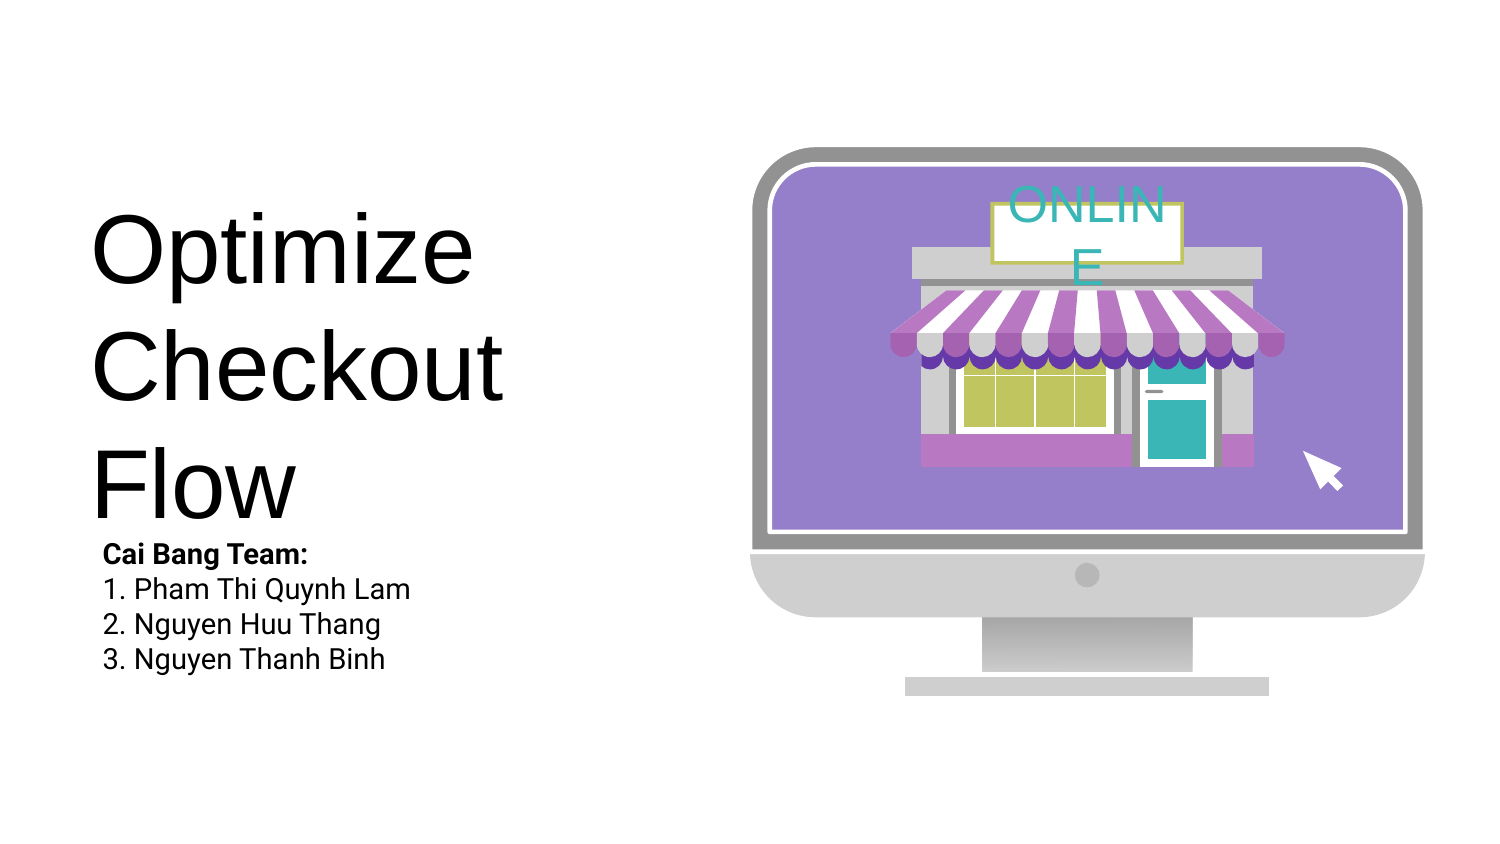

ONLINE
# Optimize Checkout Flow

Cai Bang Team:
1. Pham Thi Quynh Lam
2. Nguyen Huu Thang
3. Nguyen Thanh Binh